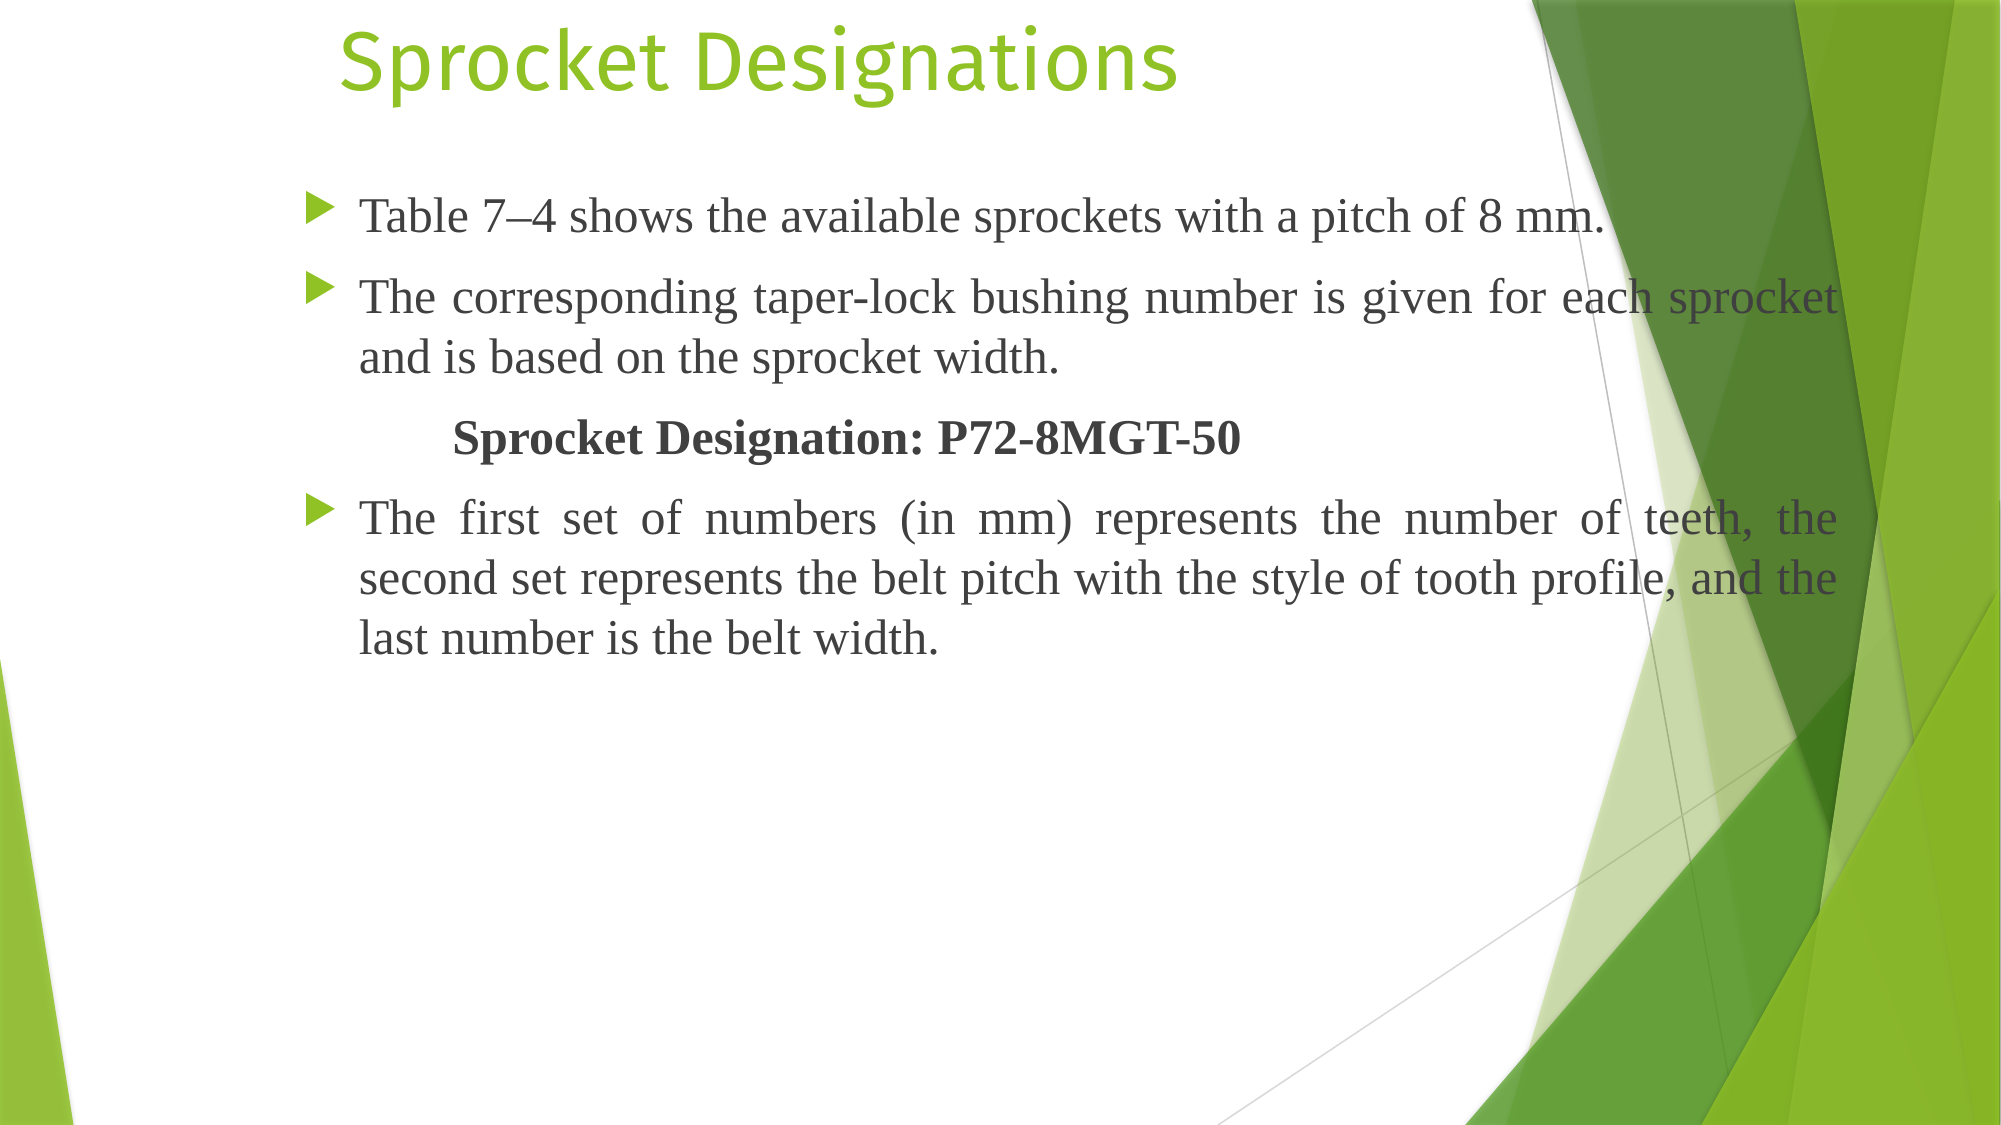

# Sprocket Designations
Table 7–4 shows the available sprockets with a pitch of 8 mm.
The corresponding taper-lock bushing number is given for each sprocket and is based on the sprocket width.
	Sprocket Designation: P72-8MGT-50
The first set of numbers (in mm) represents the number of teeth, the second set represents the belt pitch with the style of tooth profile, and the last number is the belt width.